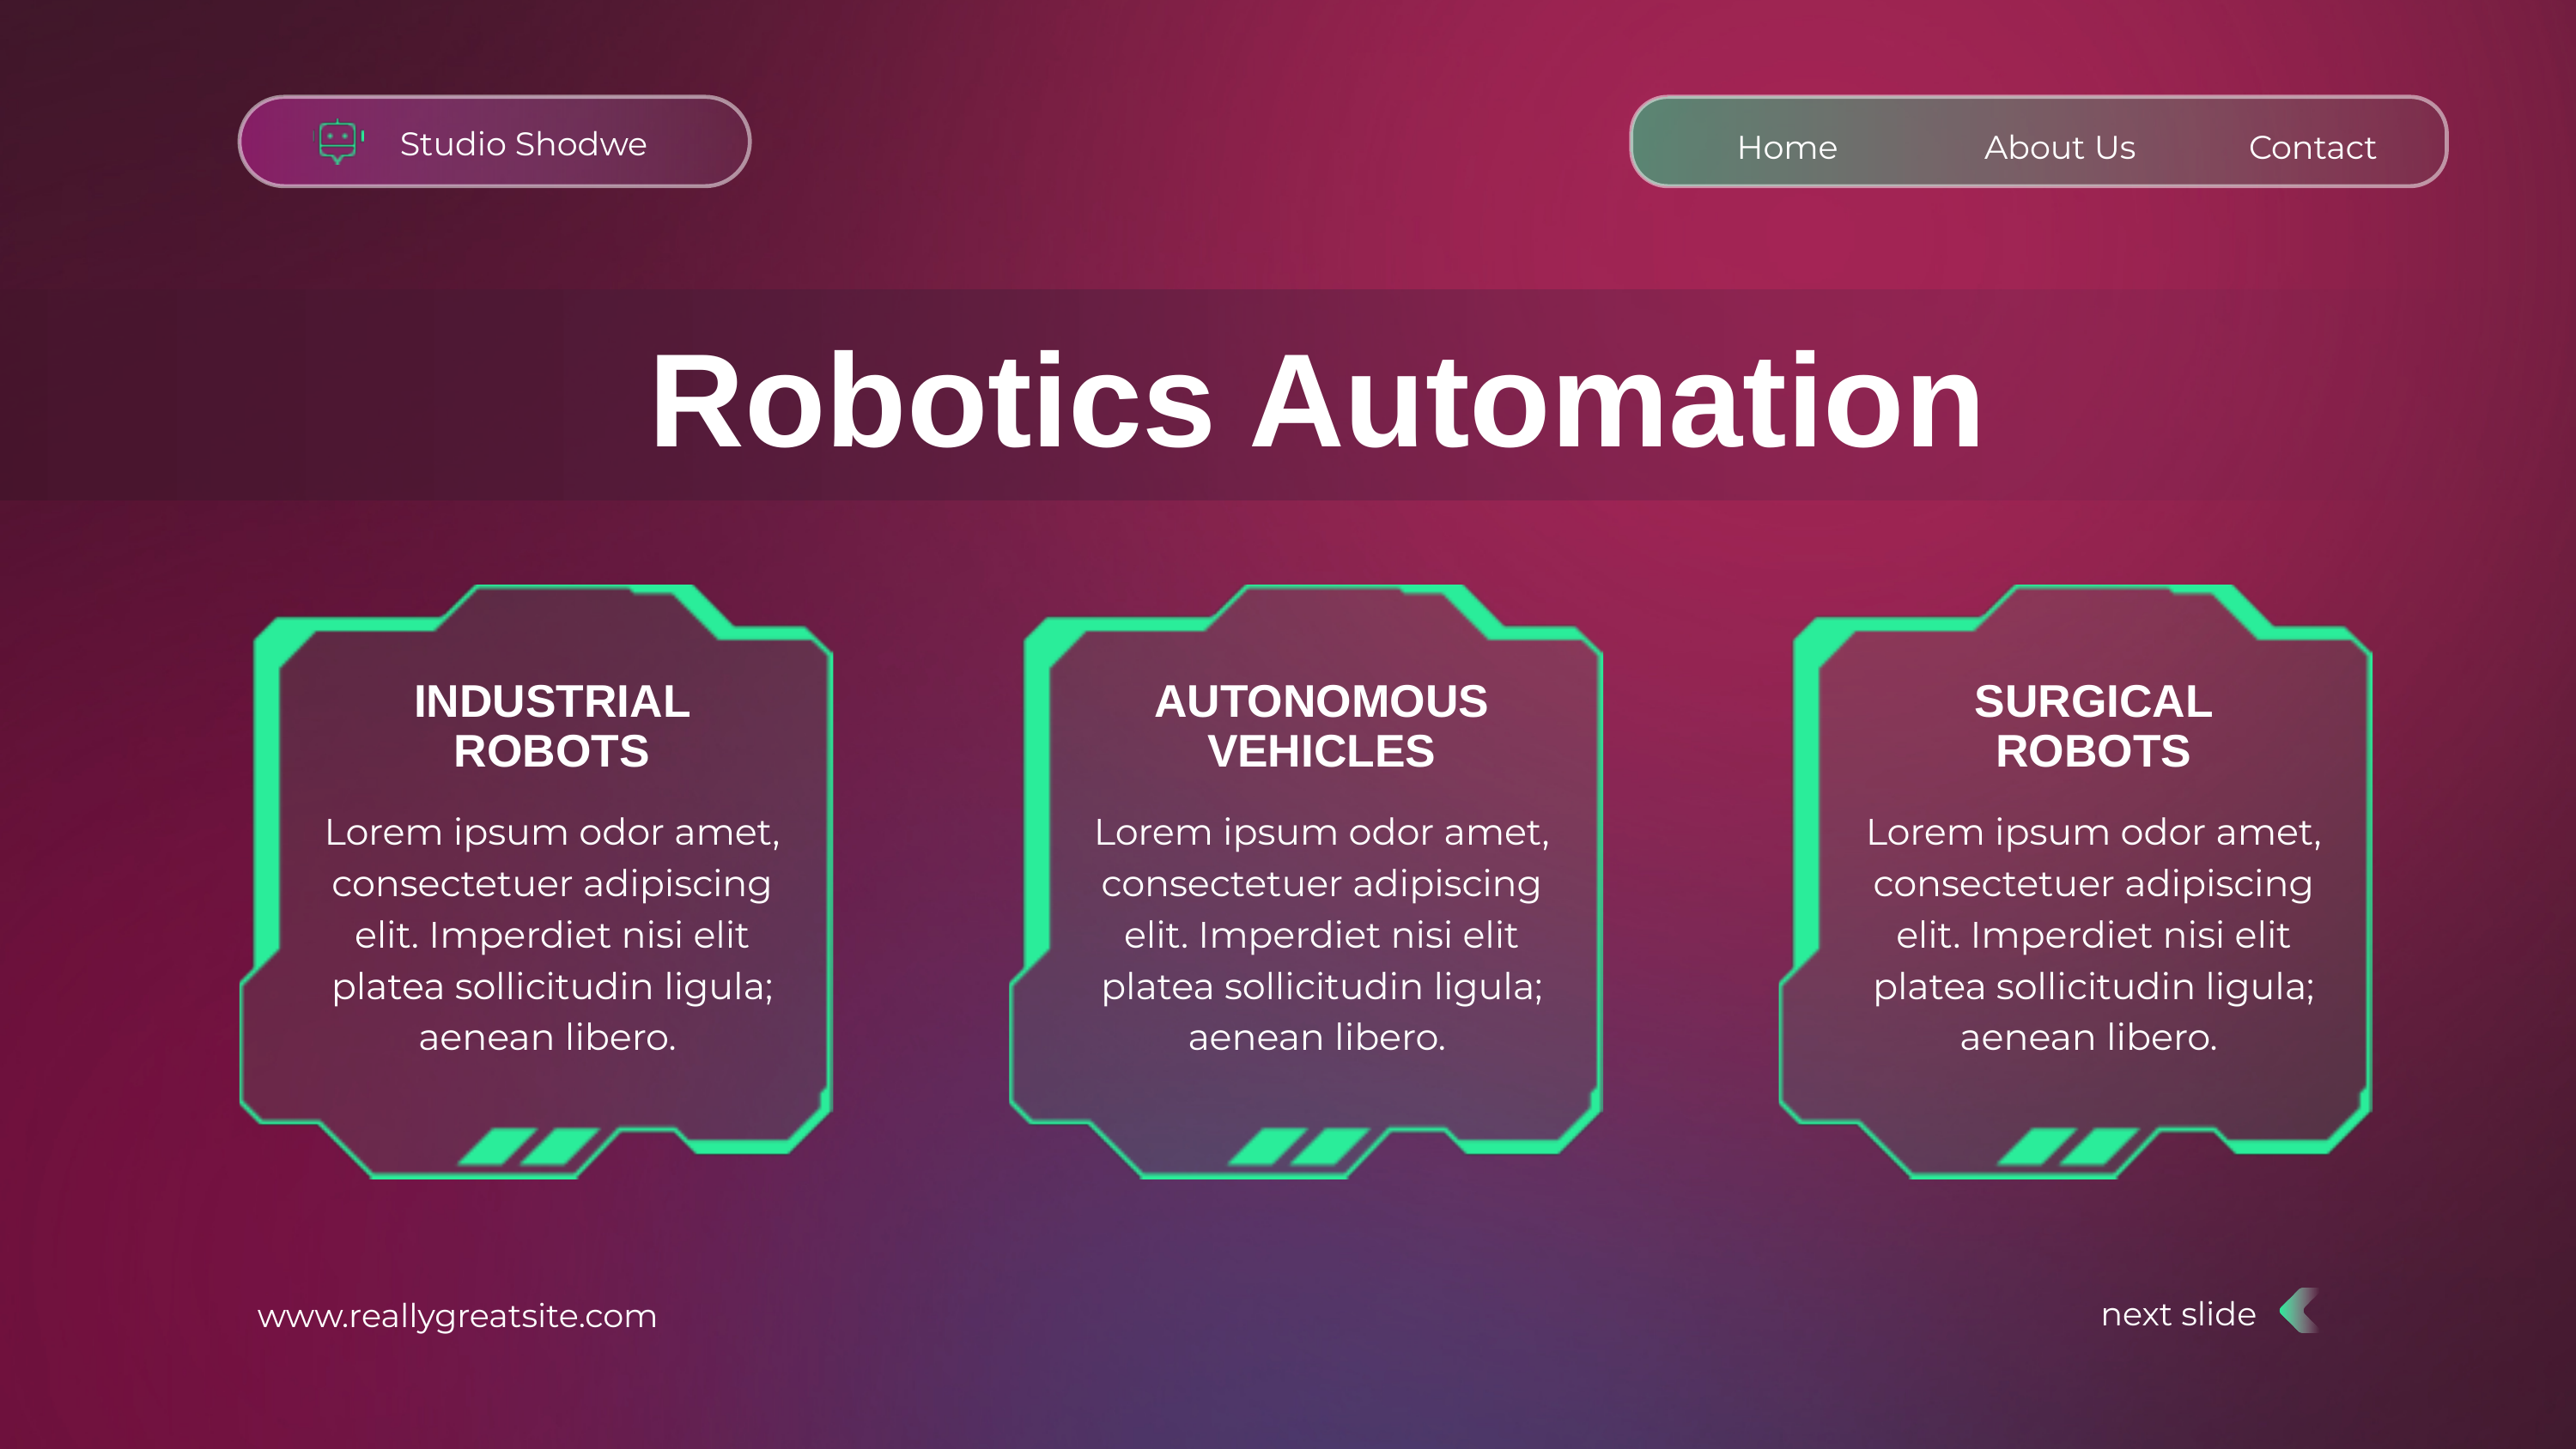

Studio Shodwe

Home
About Us
Contact

Robotics Automation

INDUSTRIAL ROBOTS
AUTONOMOUS VEHICLES
SURGICAL ROBOTS
Lorem ipsum odor amet, consectetuer adipiscing elit. Imperdiet nisi elit platea sollicitudin ligula; aenean libero.
Lorem ipsum odor amet, consectetuer adipiscing elit. Imperdiet nisi elit platea sollicitudin ligula; aenean libero.
Lorem ipsum odor amet, consectetuer adipiscing elit. Imperdiet nisi elit platea sollicitudin ligula; aenean libero.
next slide

www.reallygreatsite.com